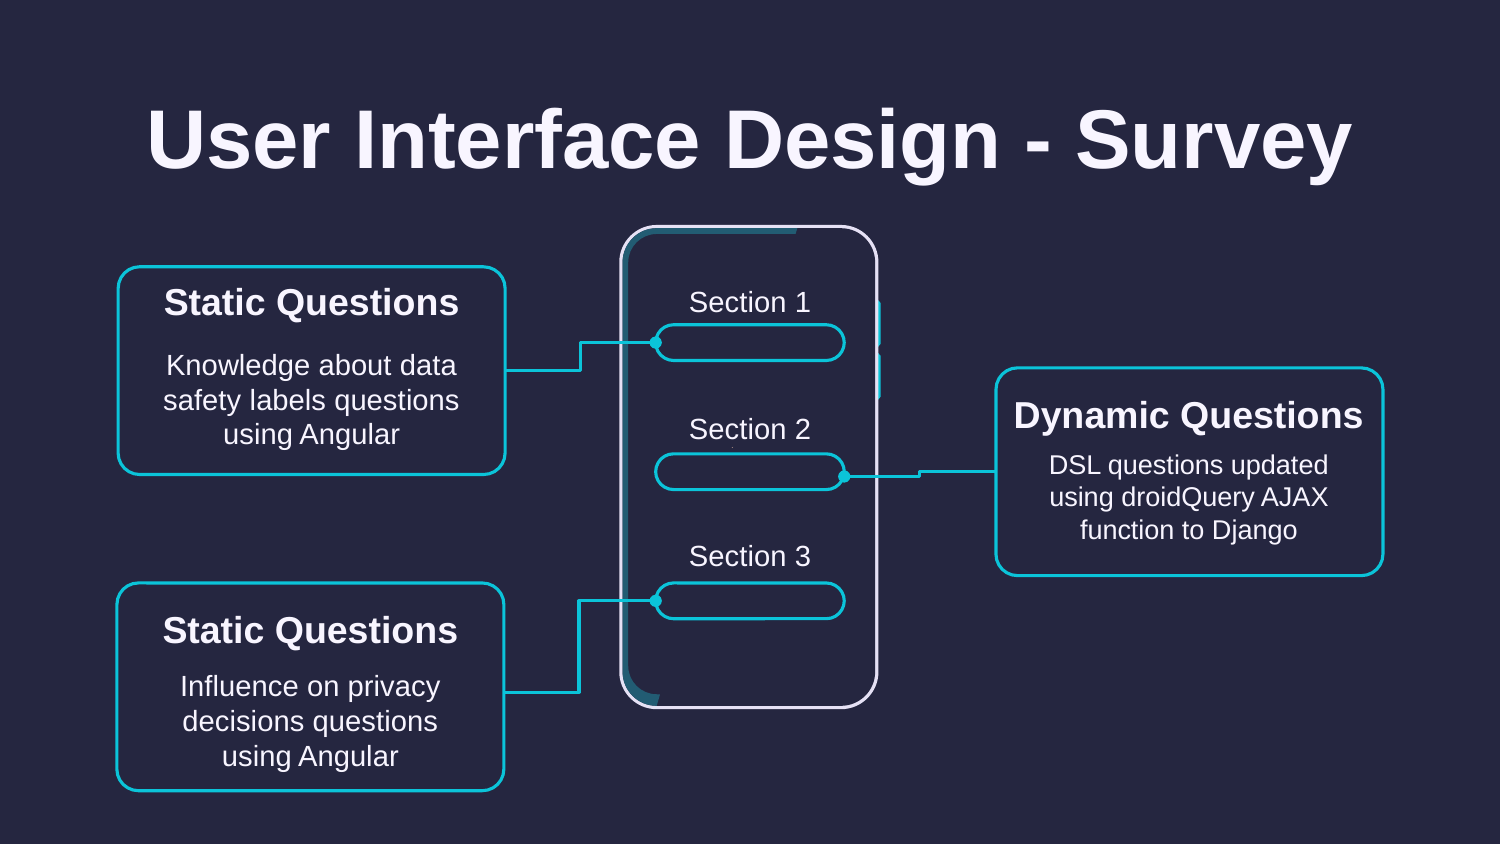

# User Interface Design - Survey

Static Questions
Section 1

Knowledge about data safety labels questions using Angular

Dynamic Questions
Section 2
DSL questions updated using droidQuery AJAX function to Django

Section 3

Static Questions
Influence on privacy decisions questions using Angular